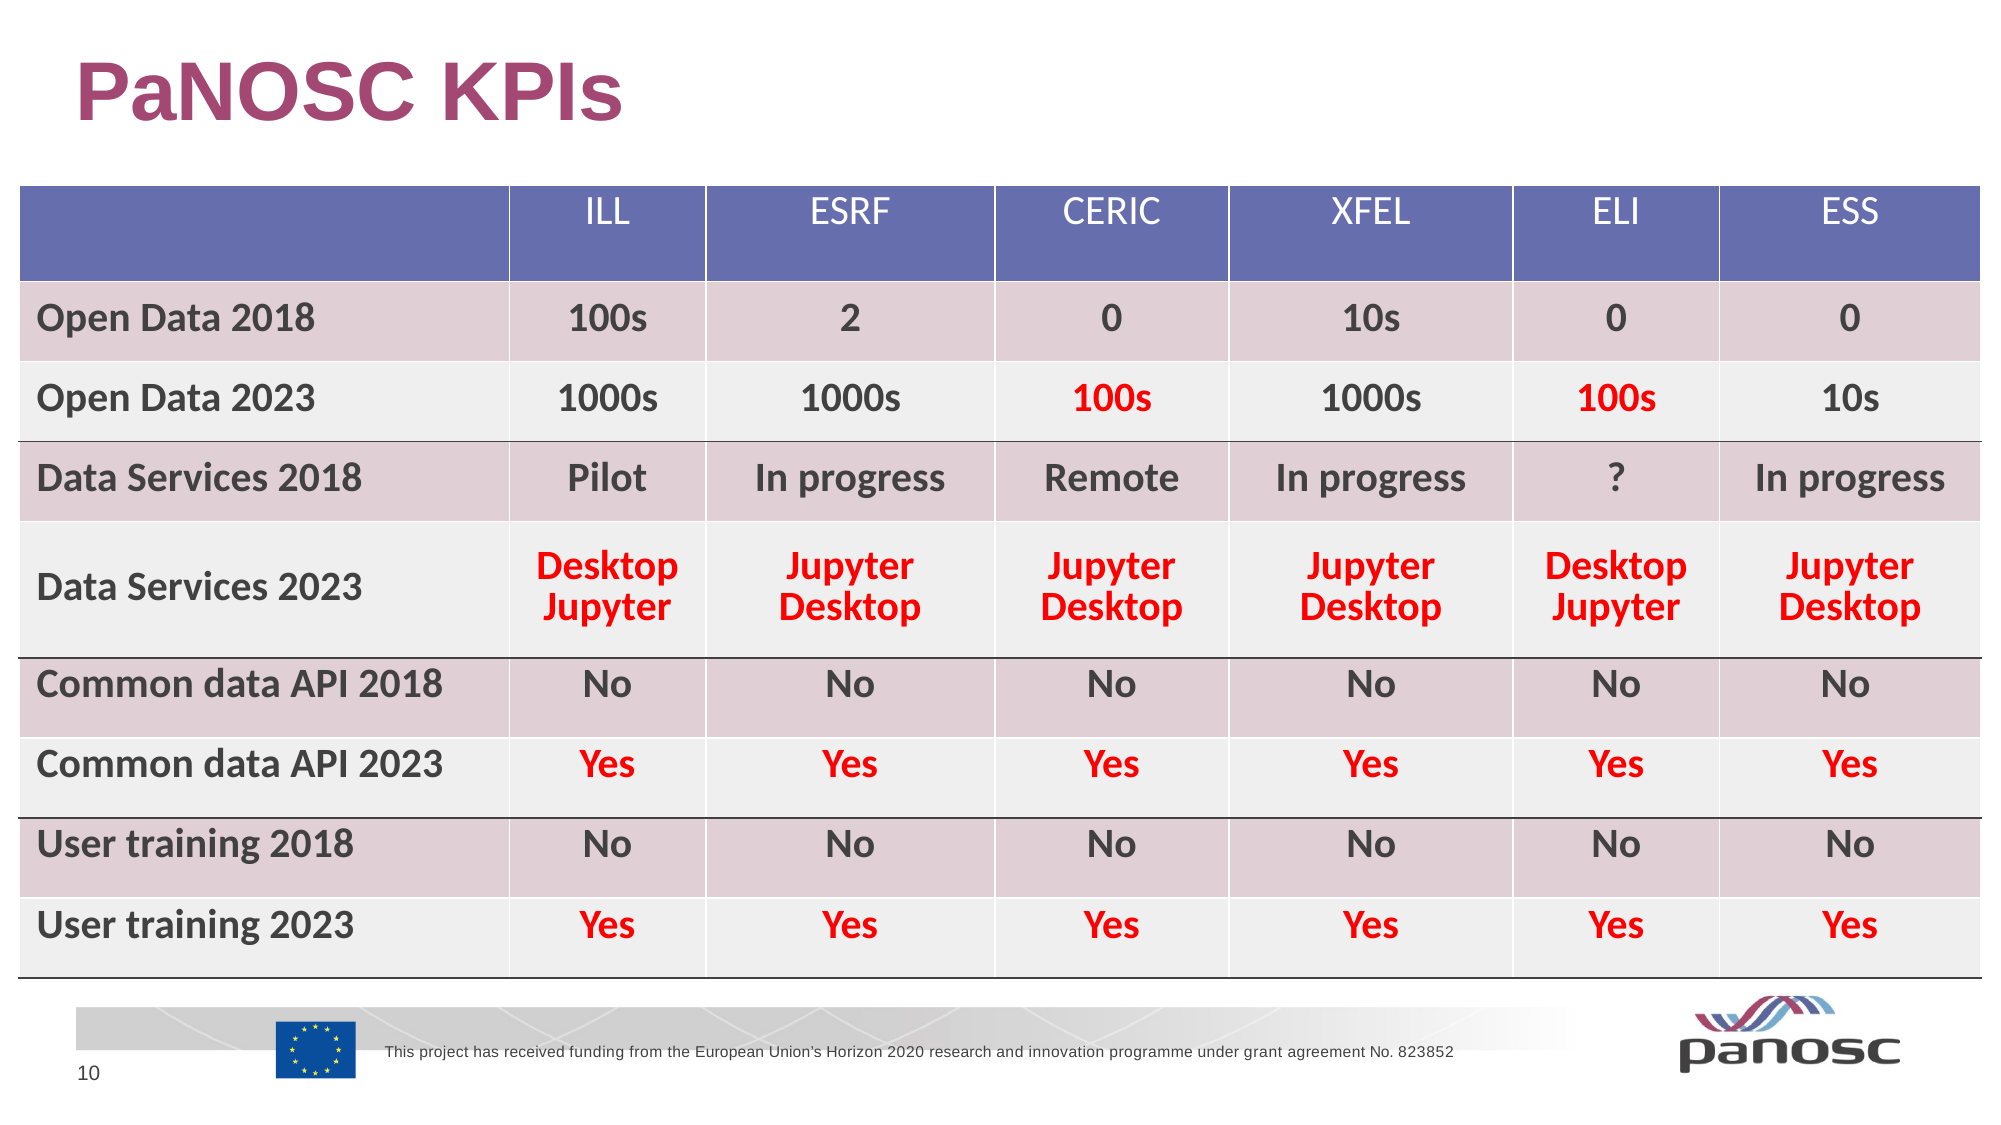

PaNOSC KPIs
|  | ILL | ESRF | CERIC | XFEL | ELI | ESS |
| --- | --- | --- | --- | --- | --- | --- |
| Open Data 2018 | 100s | 2 | 0 | 10s | 0 | 0 |
| Open Data 2023 | 1000s | 1000s | 100s | 1000s | 100s | 10s |
| Data Services 2018 | Pilot | In progress | Remote | In progress | ? | In progress |
| Data Services 2023 | Desktop Jupyter | Jupyter Desktop | Jupyter Desktop | Jupyter Desktop | Desktop Jupyter | Jupyter Desktop |
| Common data API 2018 | No | No | No | No | No | No |
| Common data API 2023 | Yes | Yes | Yes | Yes | Yes | Yes |
| User training 2018 | No | No | No | No | No | No |
| User training 2023 | Yes | Yes | Yes | Yes | Yes | Yes |

This project has received funding from the European Union’s Horizon 2020 research and innovation programme under grant agreement No. 823852